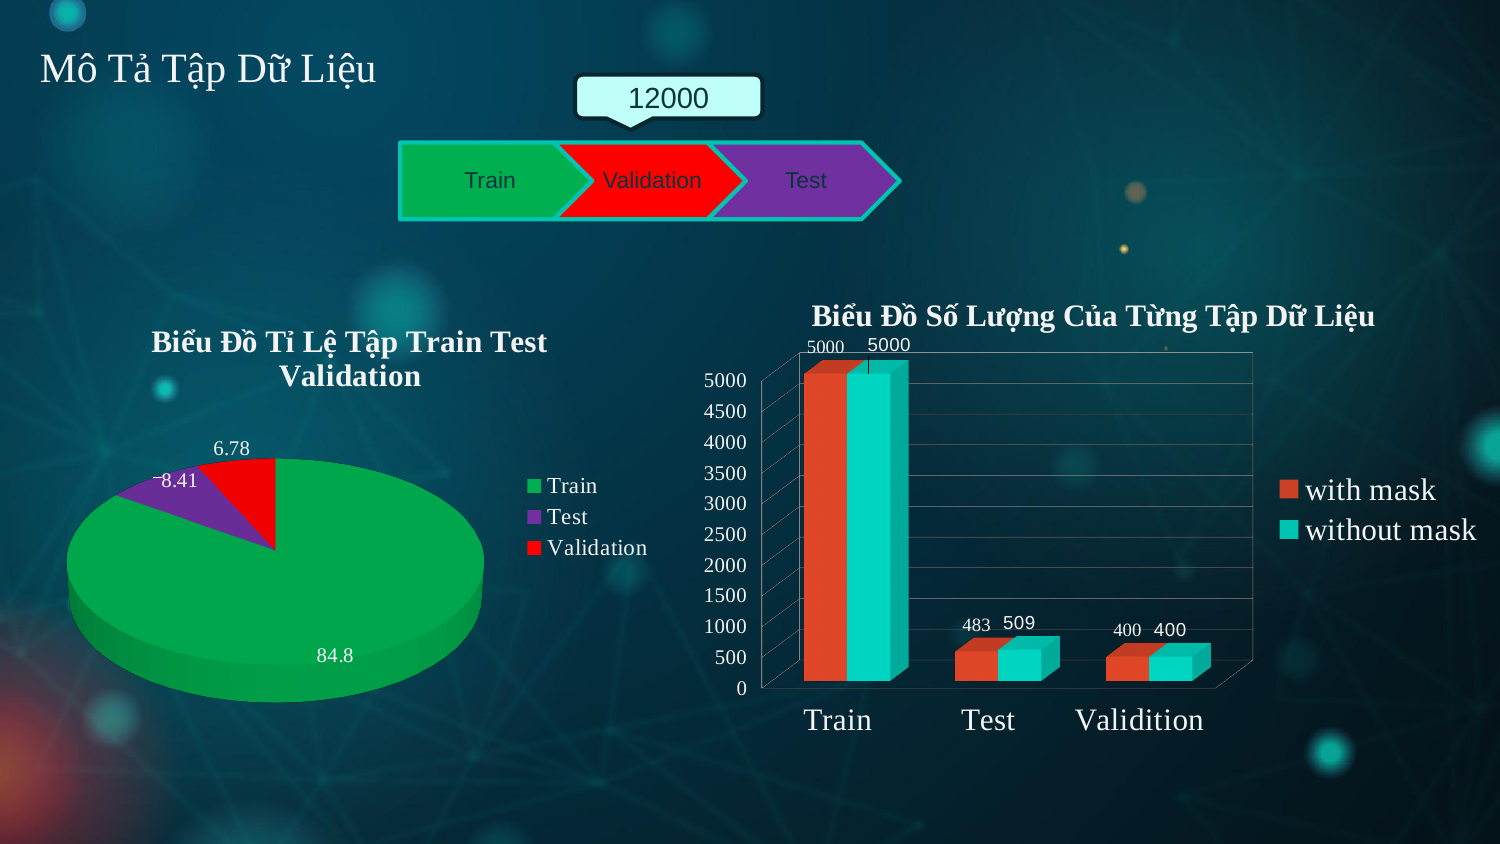

Mô Tả Tập Dữ Liệu

Train
Validation
Test
12000

[unsupported chart]

[unsupported chart]